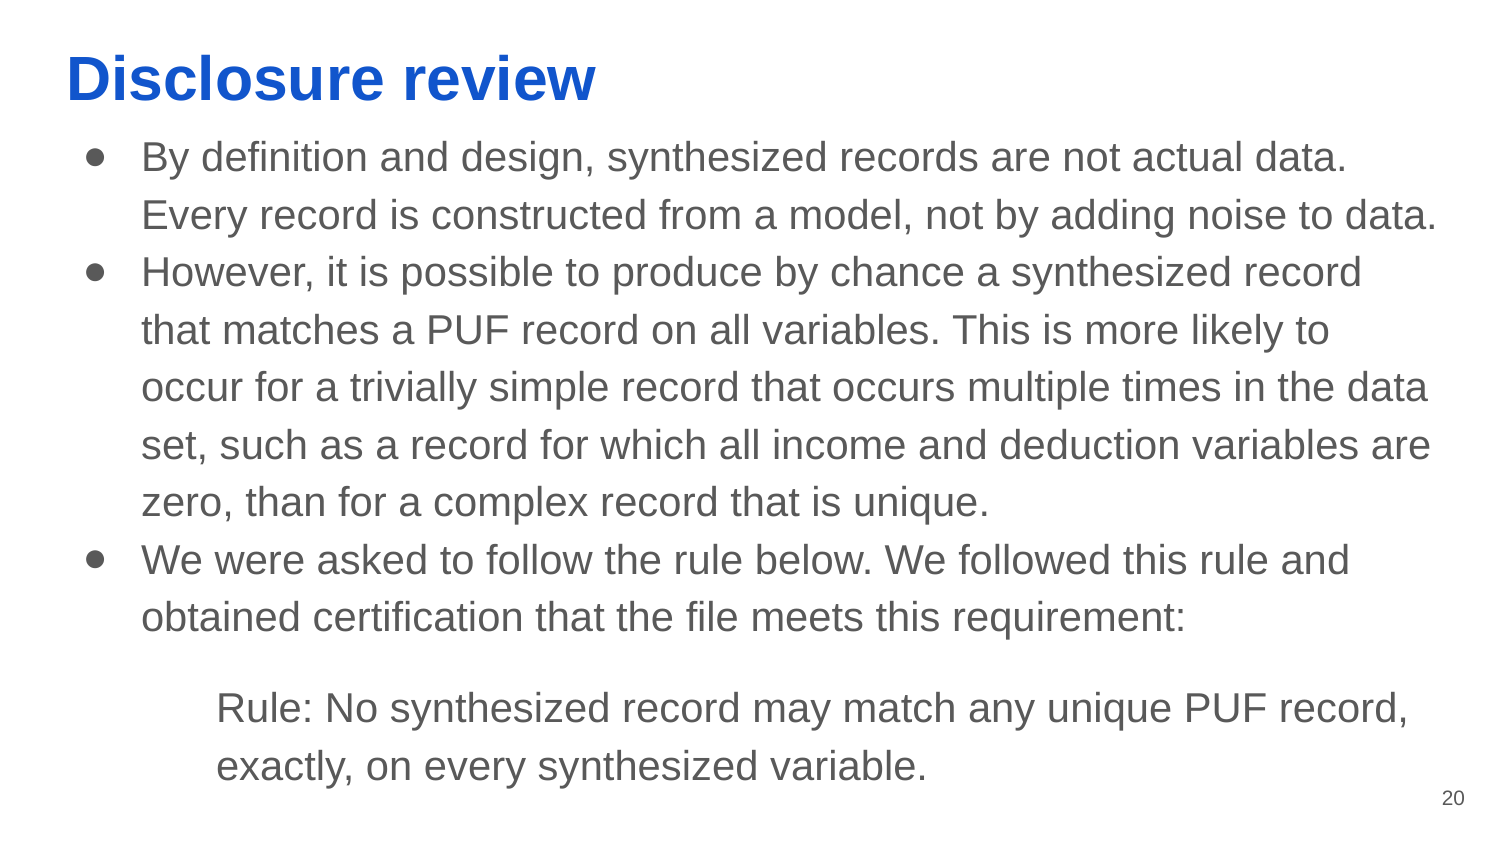

# Disclosure review
By definition and design, synthesized records are not actual data. Every record is constructed from a model, not by adding noise to data.
However, it is possible to produce by chance a synthesized record that matches a PUF record on all variables. This is more likely to occur for a trivially simple record that occurs multiple times in the data set, such as a record for which all income and deduction variables are zero, than for a complex record that is unique.
We were asked to follow the rule below. We followed this rule and obtained certification that the file meets this requirement:
Rule: No synthesized record may match any unique PUF record, exactly, on every synthesized variable.
20